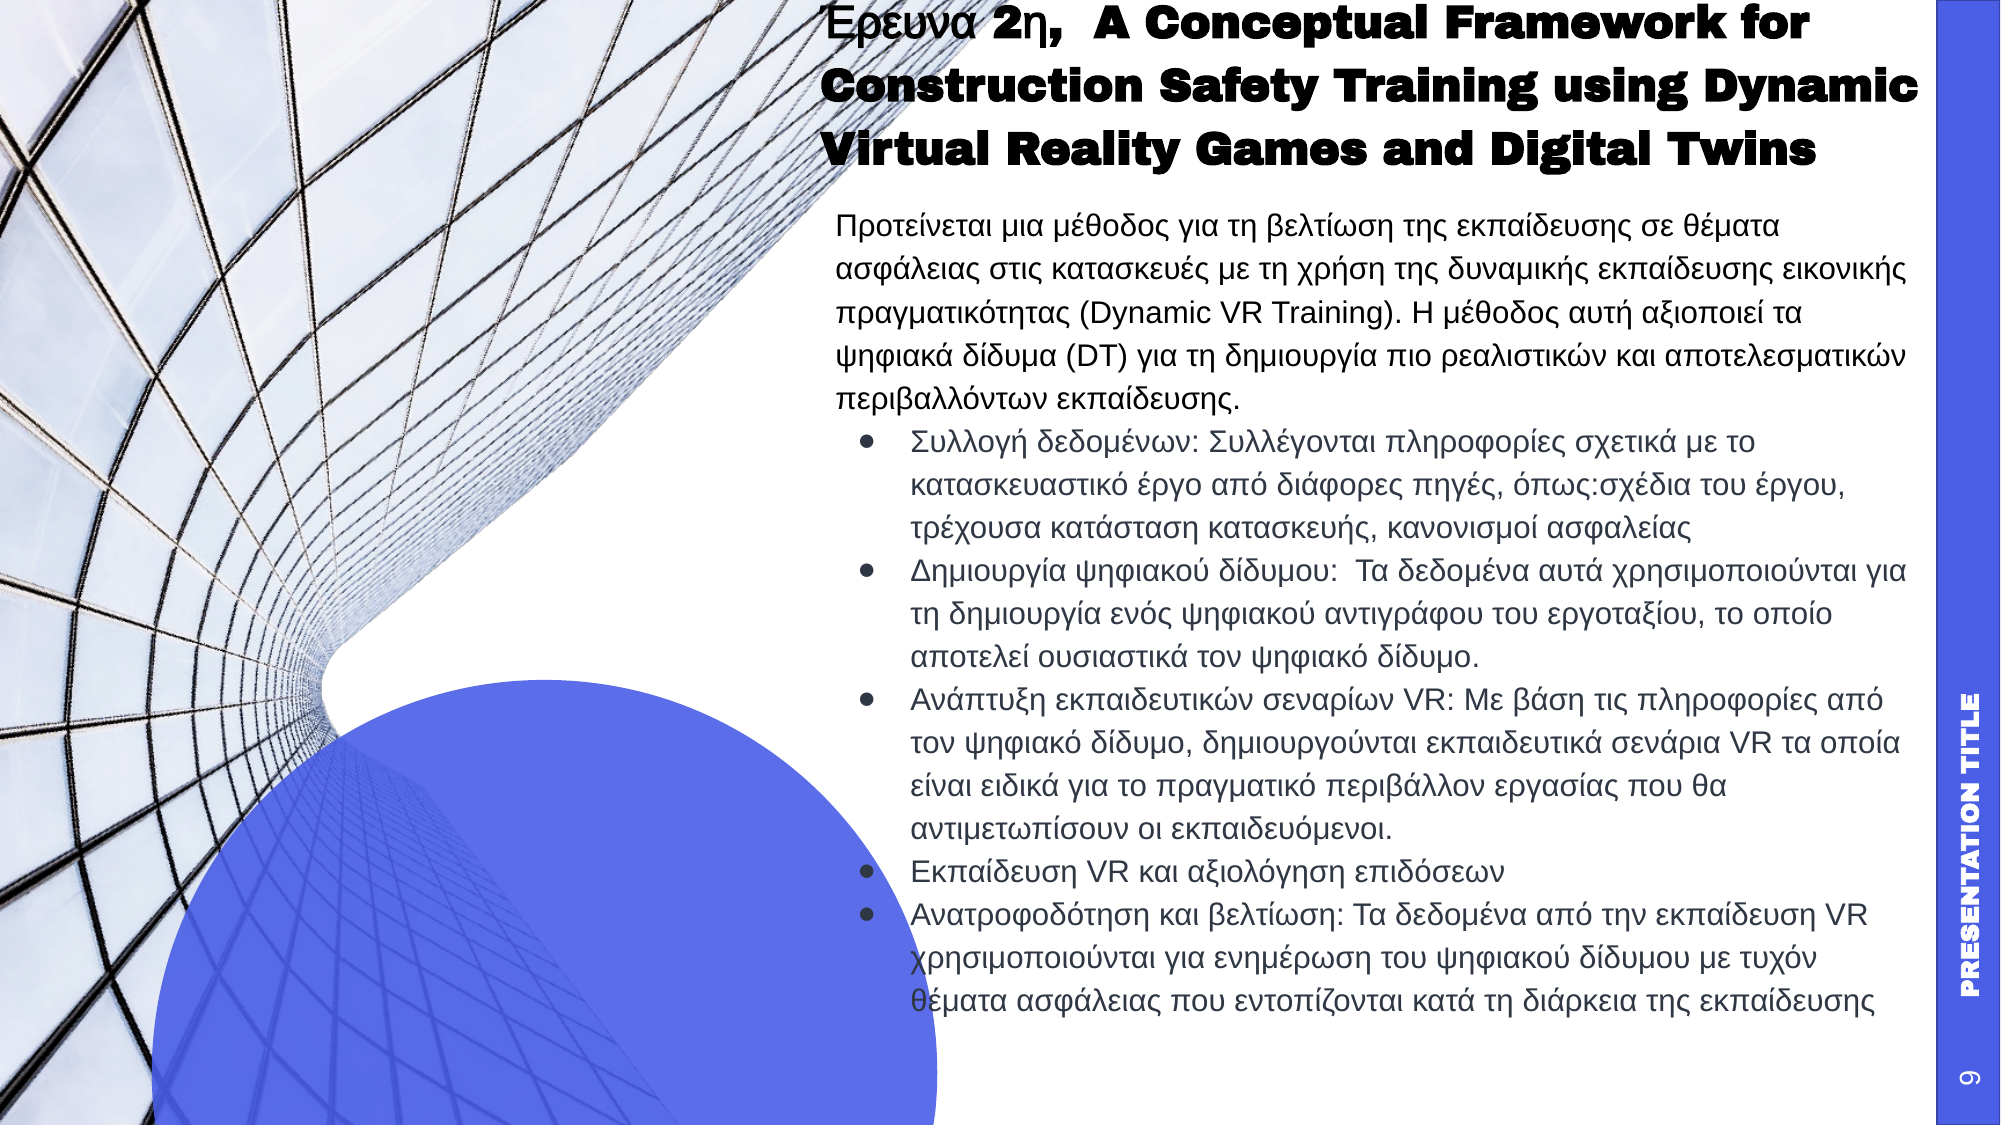

# Έρευνα 2η,  A Conceptual Framework for Construction Safety Training using Dynamic Virtual Reality Games and Digital Twins
Προτείνεται μια μέθοδος για τη βελτίωση της εκπαίδευσης σε θέματα ασφάλειας στις κατασκευές με τη χρήση της δυναμικής εκπαίδευσης εικονικής πραγματικότητας (Dynamic VR Training). Η μέθοδος αυτή αξιοποιεί τα ψηφιακά δίδυμα (DT) για τη δημιουργία πιο ρεαλιστικών και αποτελεσματικών περιβαλλόντων εκπαίδευσης.
Συλλογή δεδομένων: Συλλέγονται πληροφορίες σχετικά με το κατασκευαστικό έργο από διάφορες πηγές, όπως:σχέδια του έργου, τρέχουσα κατάσταση κατασκευής, κανονισμοί ασφαλείας
Δημιουργία ψηφιακού δίδυμου:  Τα δεδομένα αυτά χρησιμοποιούνται για τη δημιουργία ενός ψηφιακού αντιγράφου του εργοταξίου, το οποίο αποτελεί ουσιαστικά τον ψηφιακό δίδυμο.
Ανάπτυξη εκπαιδευτικών σεναρίων VR: Με βάση τις πληροφορίες από τον ψηφιακό δίδυμο, δημιουργούνται εκπαιδευτικά σενάρια VR τα οποία είναι ειδικά για το πραγματικό περιβάλλον εργασίας που θα αντιμετωπίσουν οι εκπαιδευόμενοι.
Εκπαίδευση VR και αξιολόγηση επιδόσεων
Ανατροφοδότηση και βελτίωση: Τα δεδομένα από την εκπαίδευση VR χρησιμοποιούνται για ενημέρωση του ψηφιακού δίδυμου με τυχόν θέματα ασφάλειας που εντοπίζονται κατά τη διάρκεια της εκπαίδευσης

PRESENTATION TITLE
9